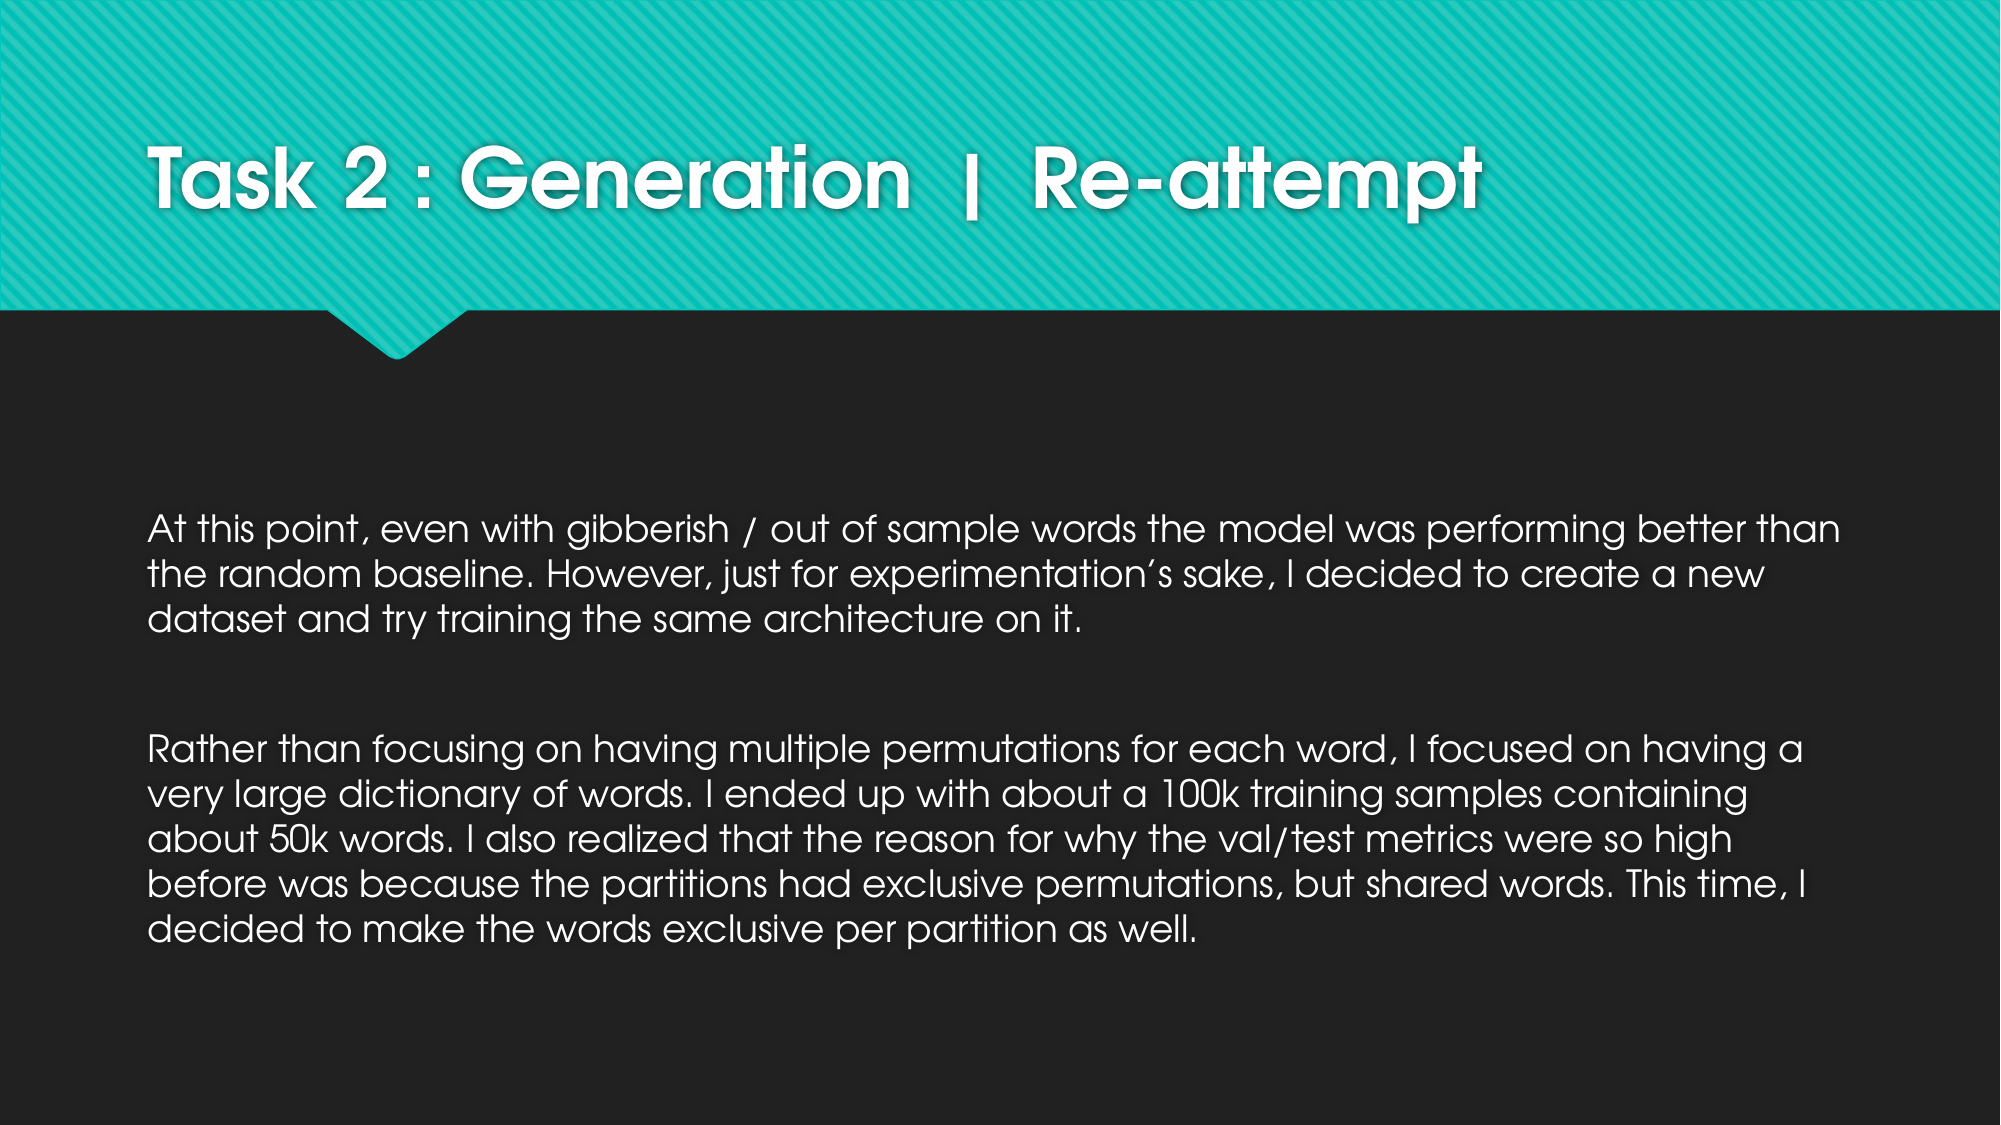

# Task 2 : Generation  |  Re-attempt
At this point, even with gibberish / out of sample words the model was performing better than the random baseline. However, just for experimentation’s sake, I decided to create a new dataset and try training the same architecture on it.

Rather than focusing on having multiple permutations for each word, I focused on having a very large dictionary of words. I ended up with about a 100k training samples containing about 50k words. I also realized that the reason for why the val/test metrics were so high before was because the partitions had exclusive permutations, but shared words. This time, I decided to make the words exclusive per partition as well.